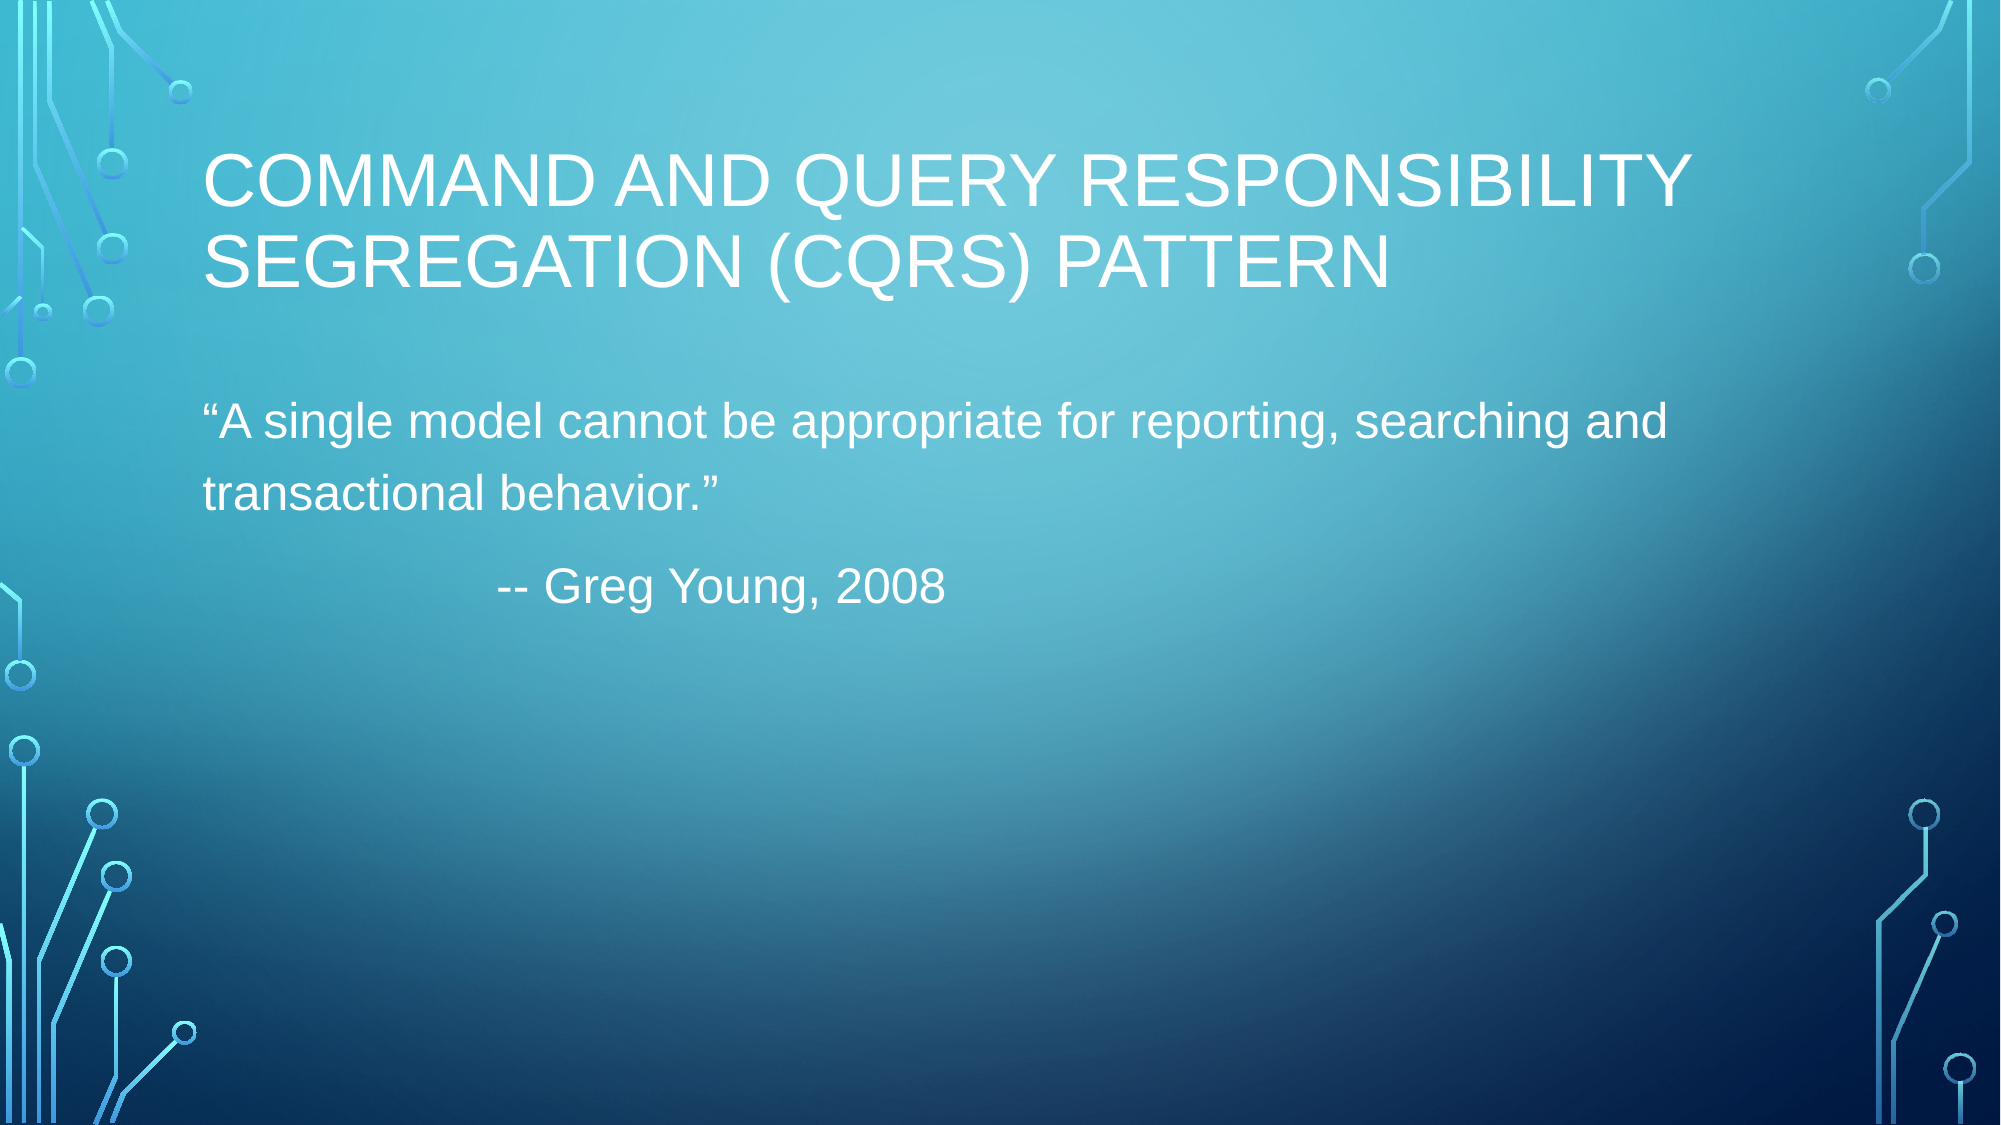

# Command and Query Responsibility Segregation (CQRS) pattern
“A single model cannot be appropriate for reporting, searching and transactional behavior.”
                     -- Greg Young, 2008